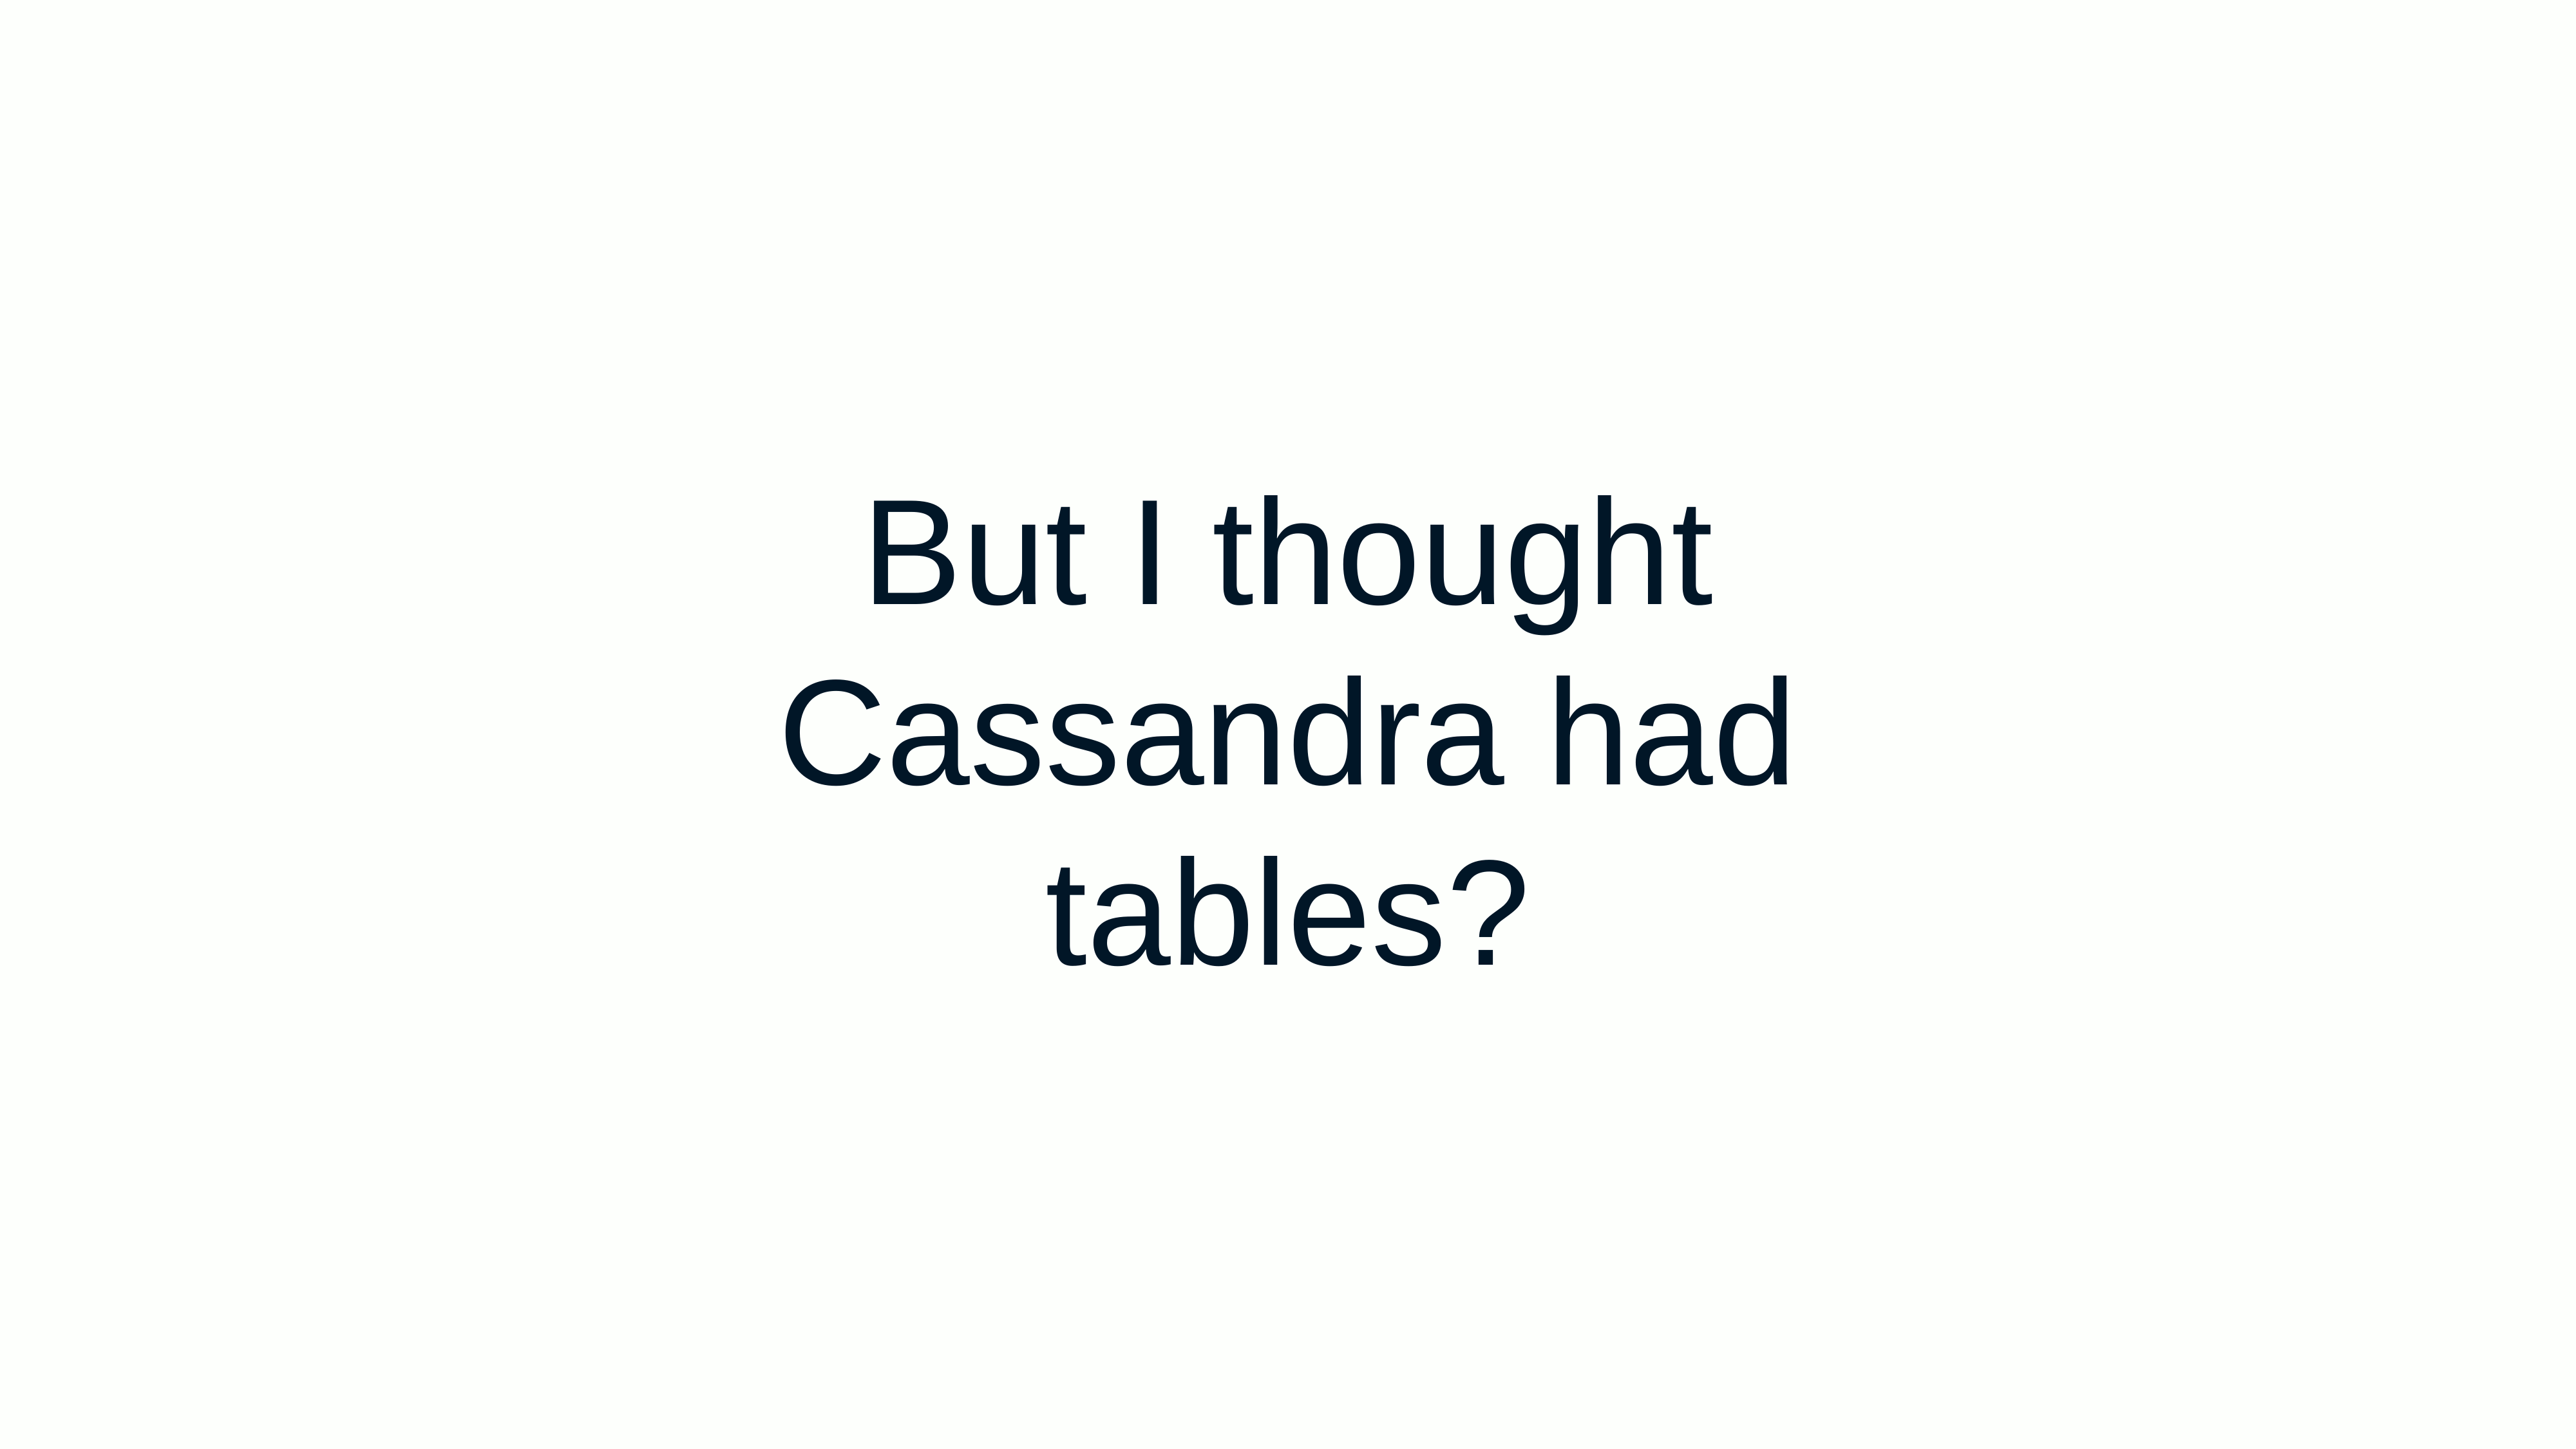

# But I thought Cassandra had tables?